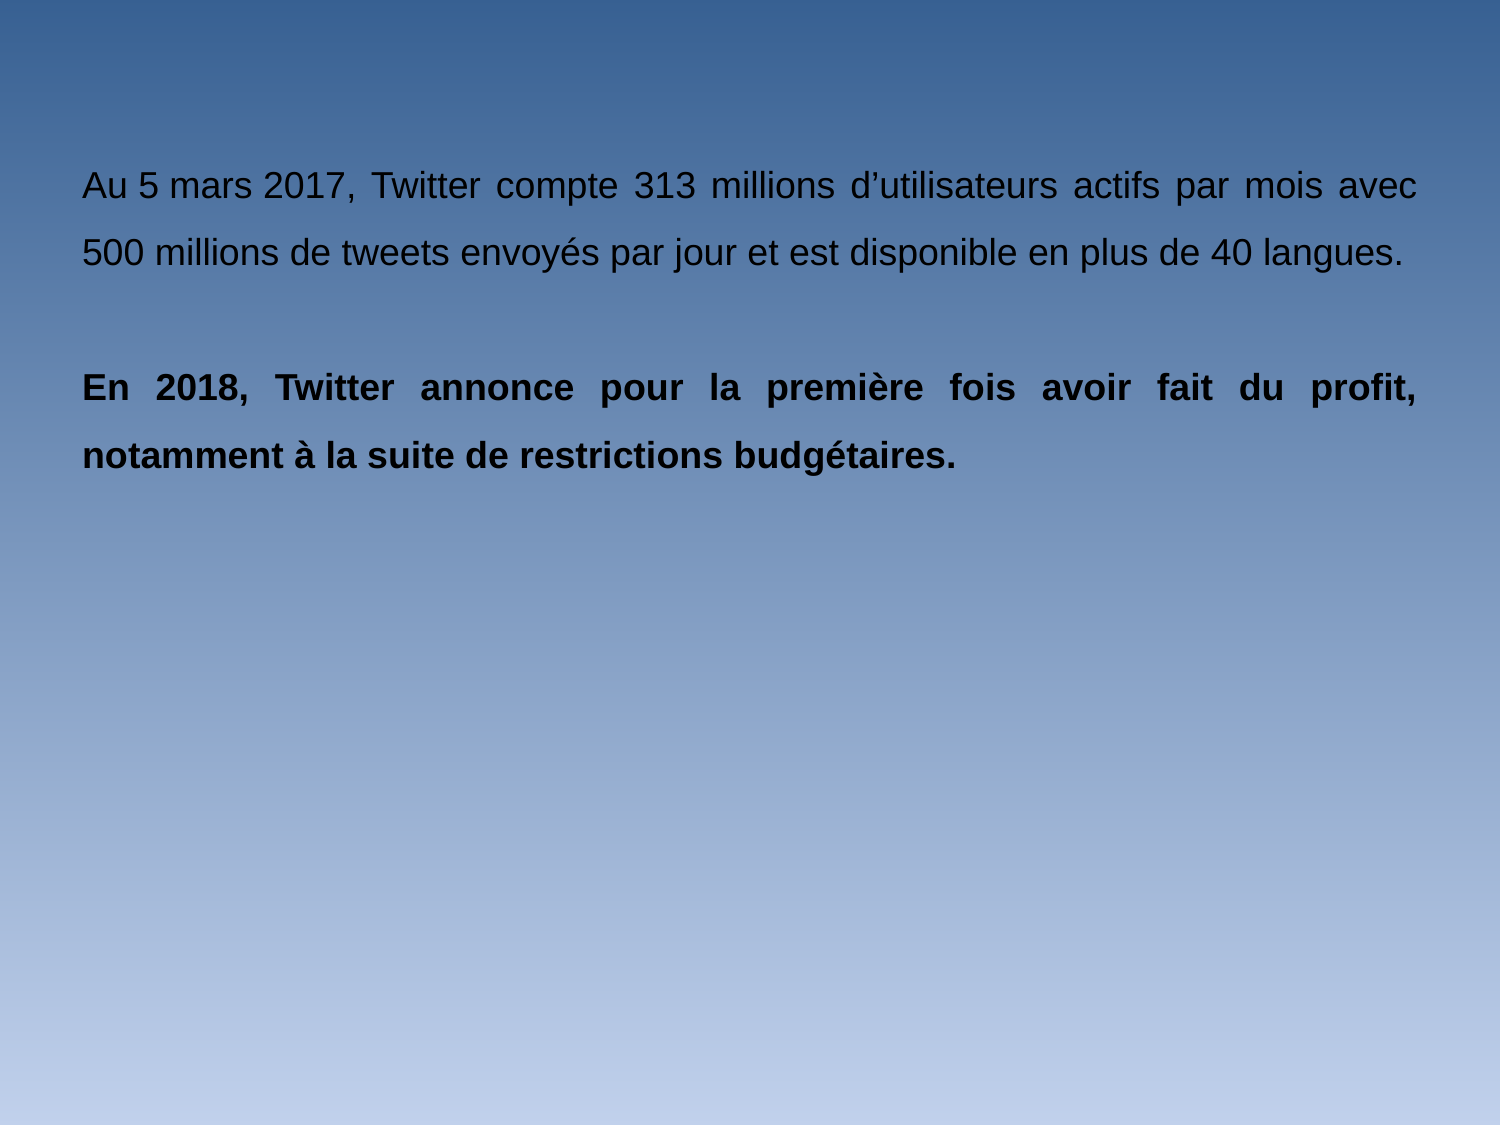

Au 5 mars 2017, Twitter compte 313 millions d’utilisateurs actifs par mois avec 500 millions de tweets envoyés par jour et est disponible en plus de 40 langues.

En 2018, Twitter annonce pour la première fois avoir fait du profit, notamment à la suite de restrictions budgétaires.